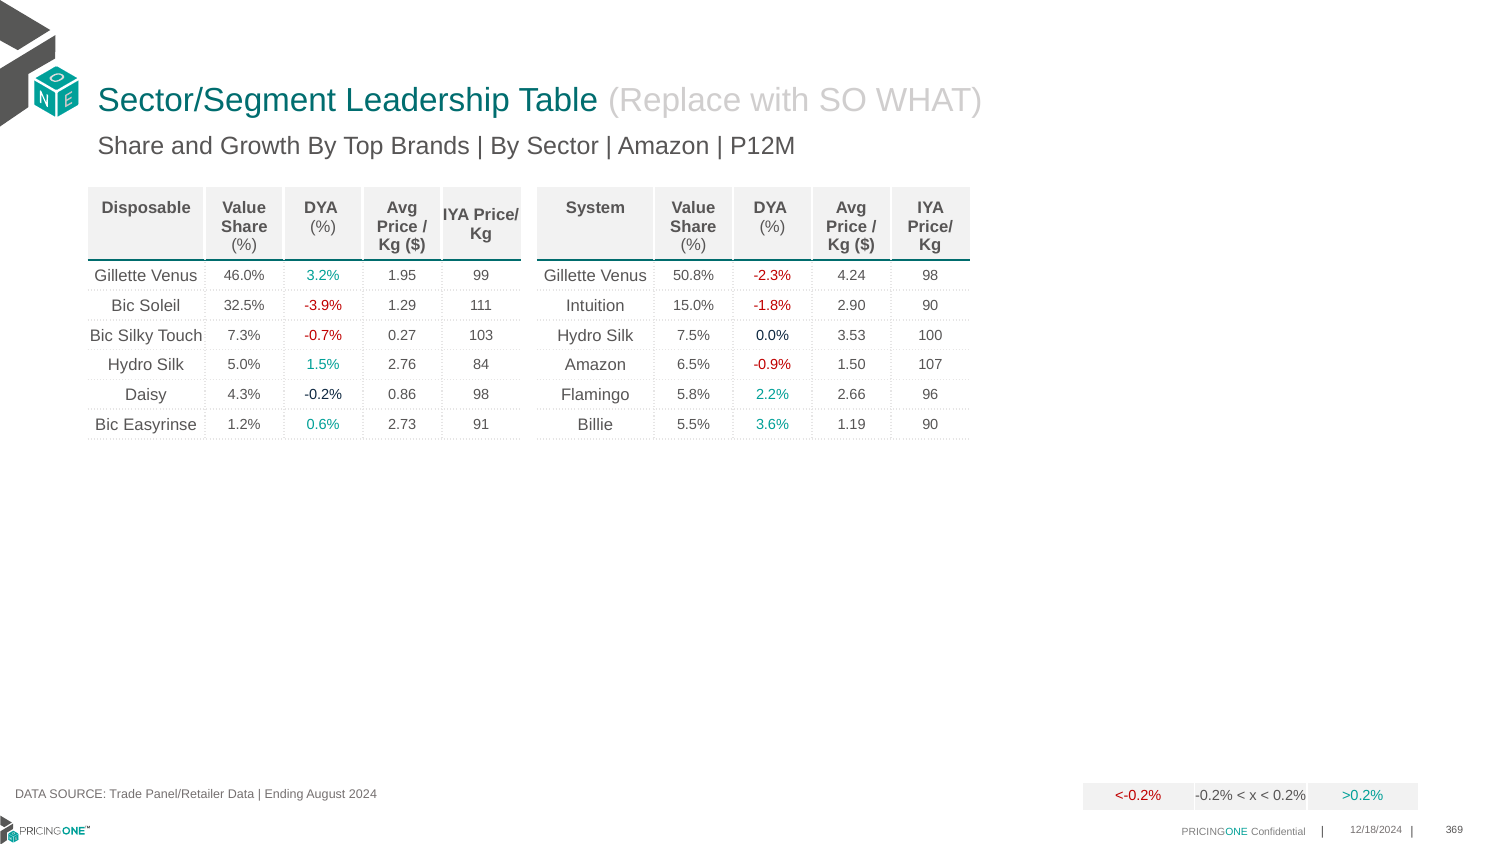

# Sector/Segment Leadership Table (Replace with SO WHAT)
Share and Growth By Top Brands | By Sector | Amazon | P12M
| Disposable | Value Share (%) | DYA (%) | Avg Price /Kg ($) | IYA Price/ Kg |
| --- | --- | --- | --- | --- |
| Gillette Venus | 46.0% | 3.2% | 1.95 | 99 |
| Bic Soleil | 32.5% | -3.9% | 1.29 | 111 |
| Bic Silky Touch | 7.3% | -0.7% | 0.27 | 103 |
| Hydro Silk | 5.0% | 1.5% | 2.76 | 84 |
| Daisy | 4.3% | -0.2% | 0.86 | 98 |
| Bic Easyrinse | 1.2% | 0.6% | 2.73 | 91 |
| System | Value Share (%) | DYA (%) | Avg Price /Kg ($) | IYA Price/Kg |
| --- | --- | --- | --- | --- |
| Gillette Venus | 50.8% | -2.3% | 4.24 | 98 |
| Intuition | 15.0% | -1.8% | 2.90 | 90 |
| Hydro Silk | 7.5% | 0.0% | 3.53 | 100 |
| Amazon | 6.5% | -0.9% | 1.50 | 107 |
| Flamingo | 5.8% | 2.2% | 2.66 | 96 |
| Billie | 5.5% | 3.6% | 1.19 | 90 |
DATA SOURCE: Trade Panel/Retailer Data | Ending August 2024
| <-0.2% | -0.2% < x < 0.2% | >0.2% |
| --- | --- | --- |

12/18/2024
369